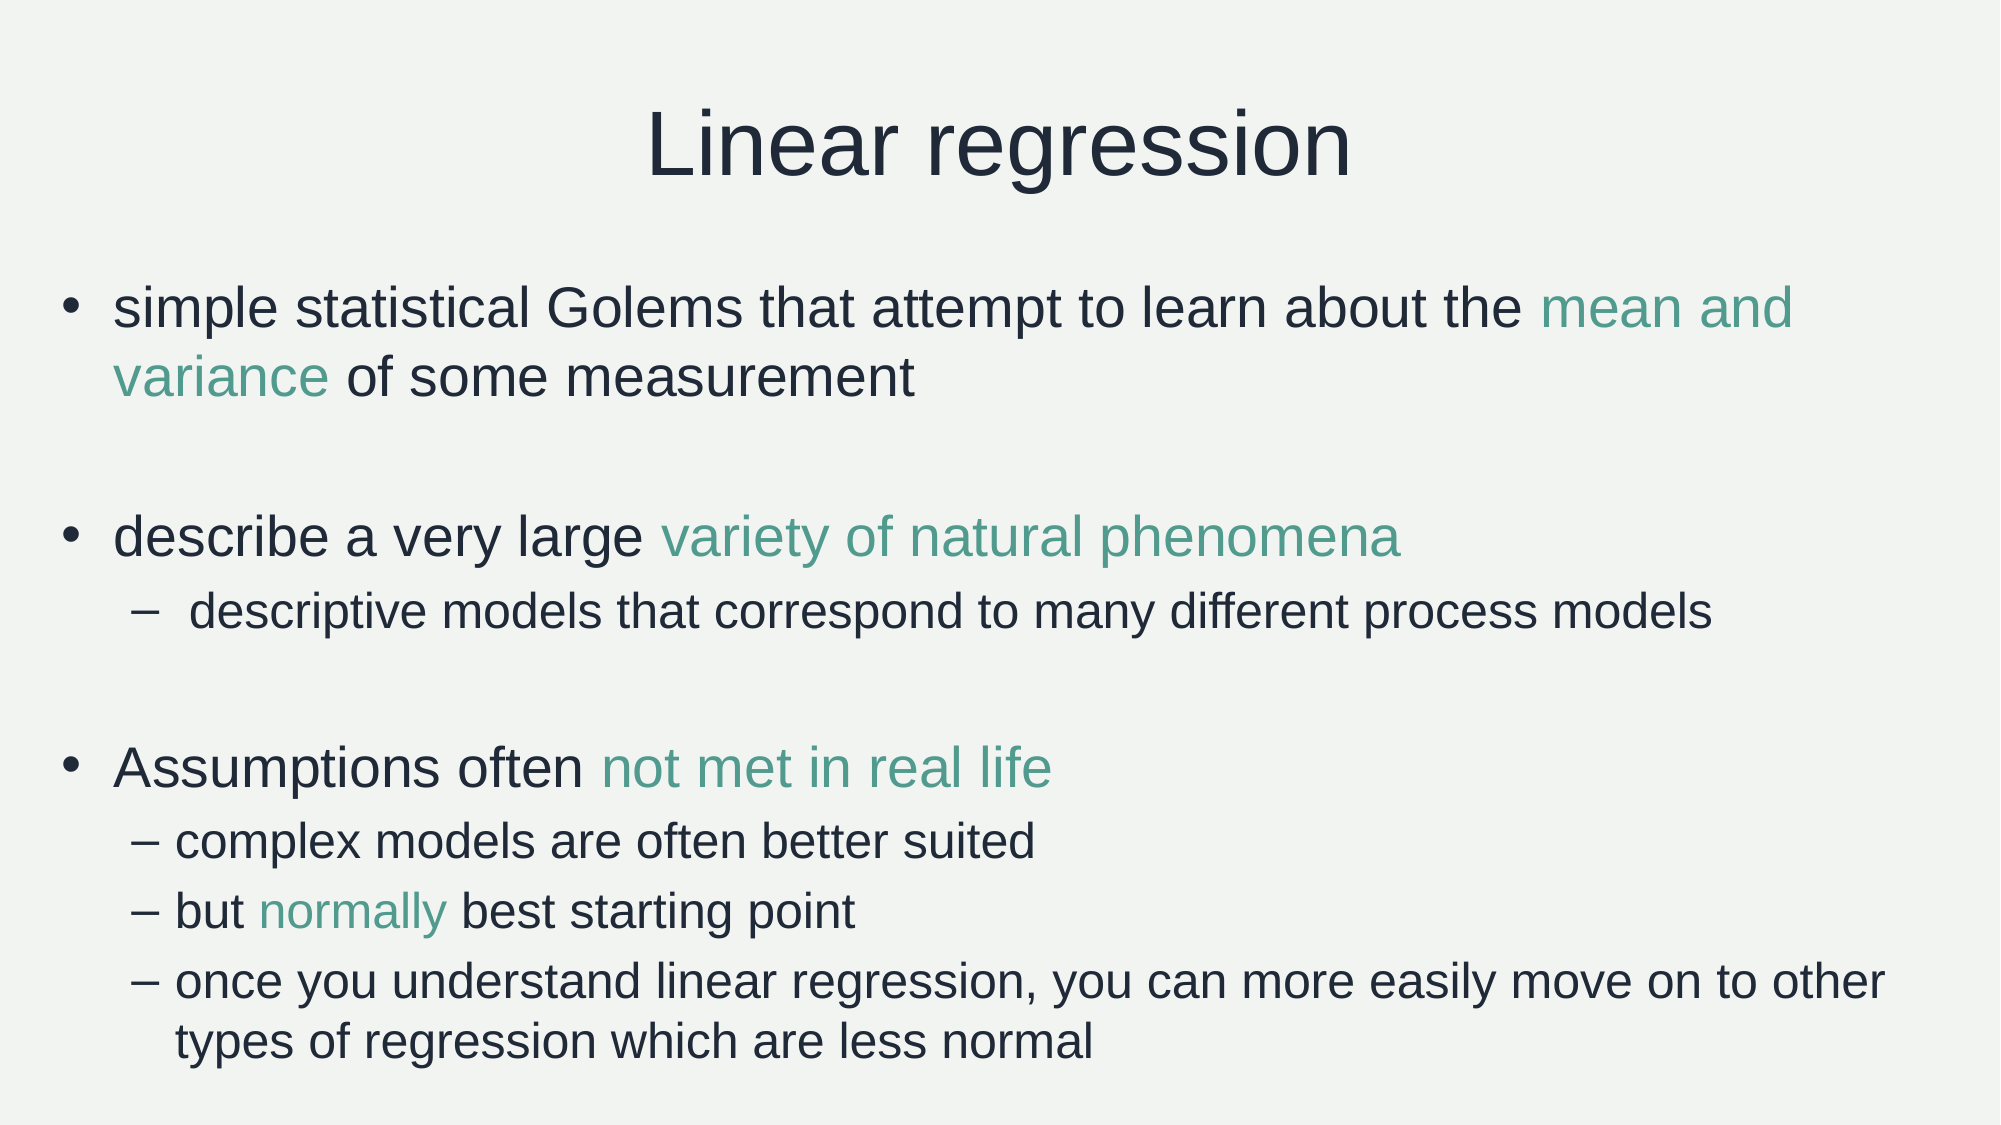

# Linear regression
simple statistical Golems that attempt to learn about the mean and variance of some measurement

describe a very large variety of natural phenomena
 descriptive models that correspond to many different process models

Assumptions often not met in real life
complex models are often better suited
but normally best starting point
once you understand linear regression, you can more easily move on to other types of regression which are less normal